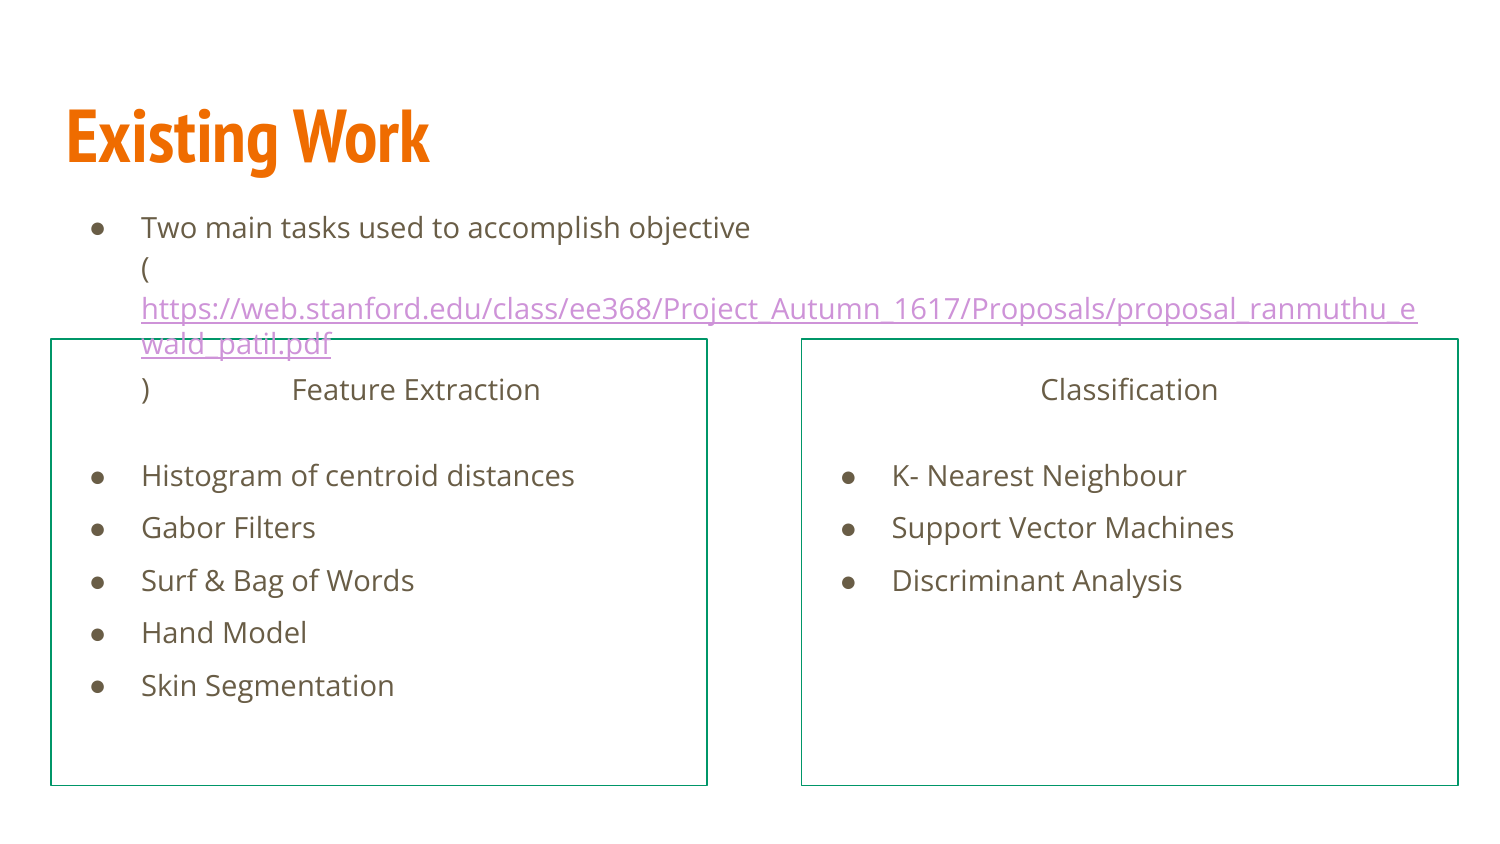

# Existing Work
Two main tasks used to accomplish objective
(https://web.stanford.edu/class/ee368/Project_Autumn_1617/Proposals/proposal_ranmuthu_ewald_patil.pdf)
Feature Extraction
Histogram of centroid distances
Gabor Filters
Surf & Bag of Words
Hand Model
Skin Segmentation
Classification
K- Nearest Neighbour
Support Vector Machines
Discriminant Analysis